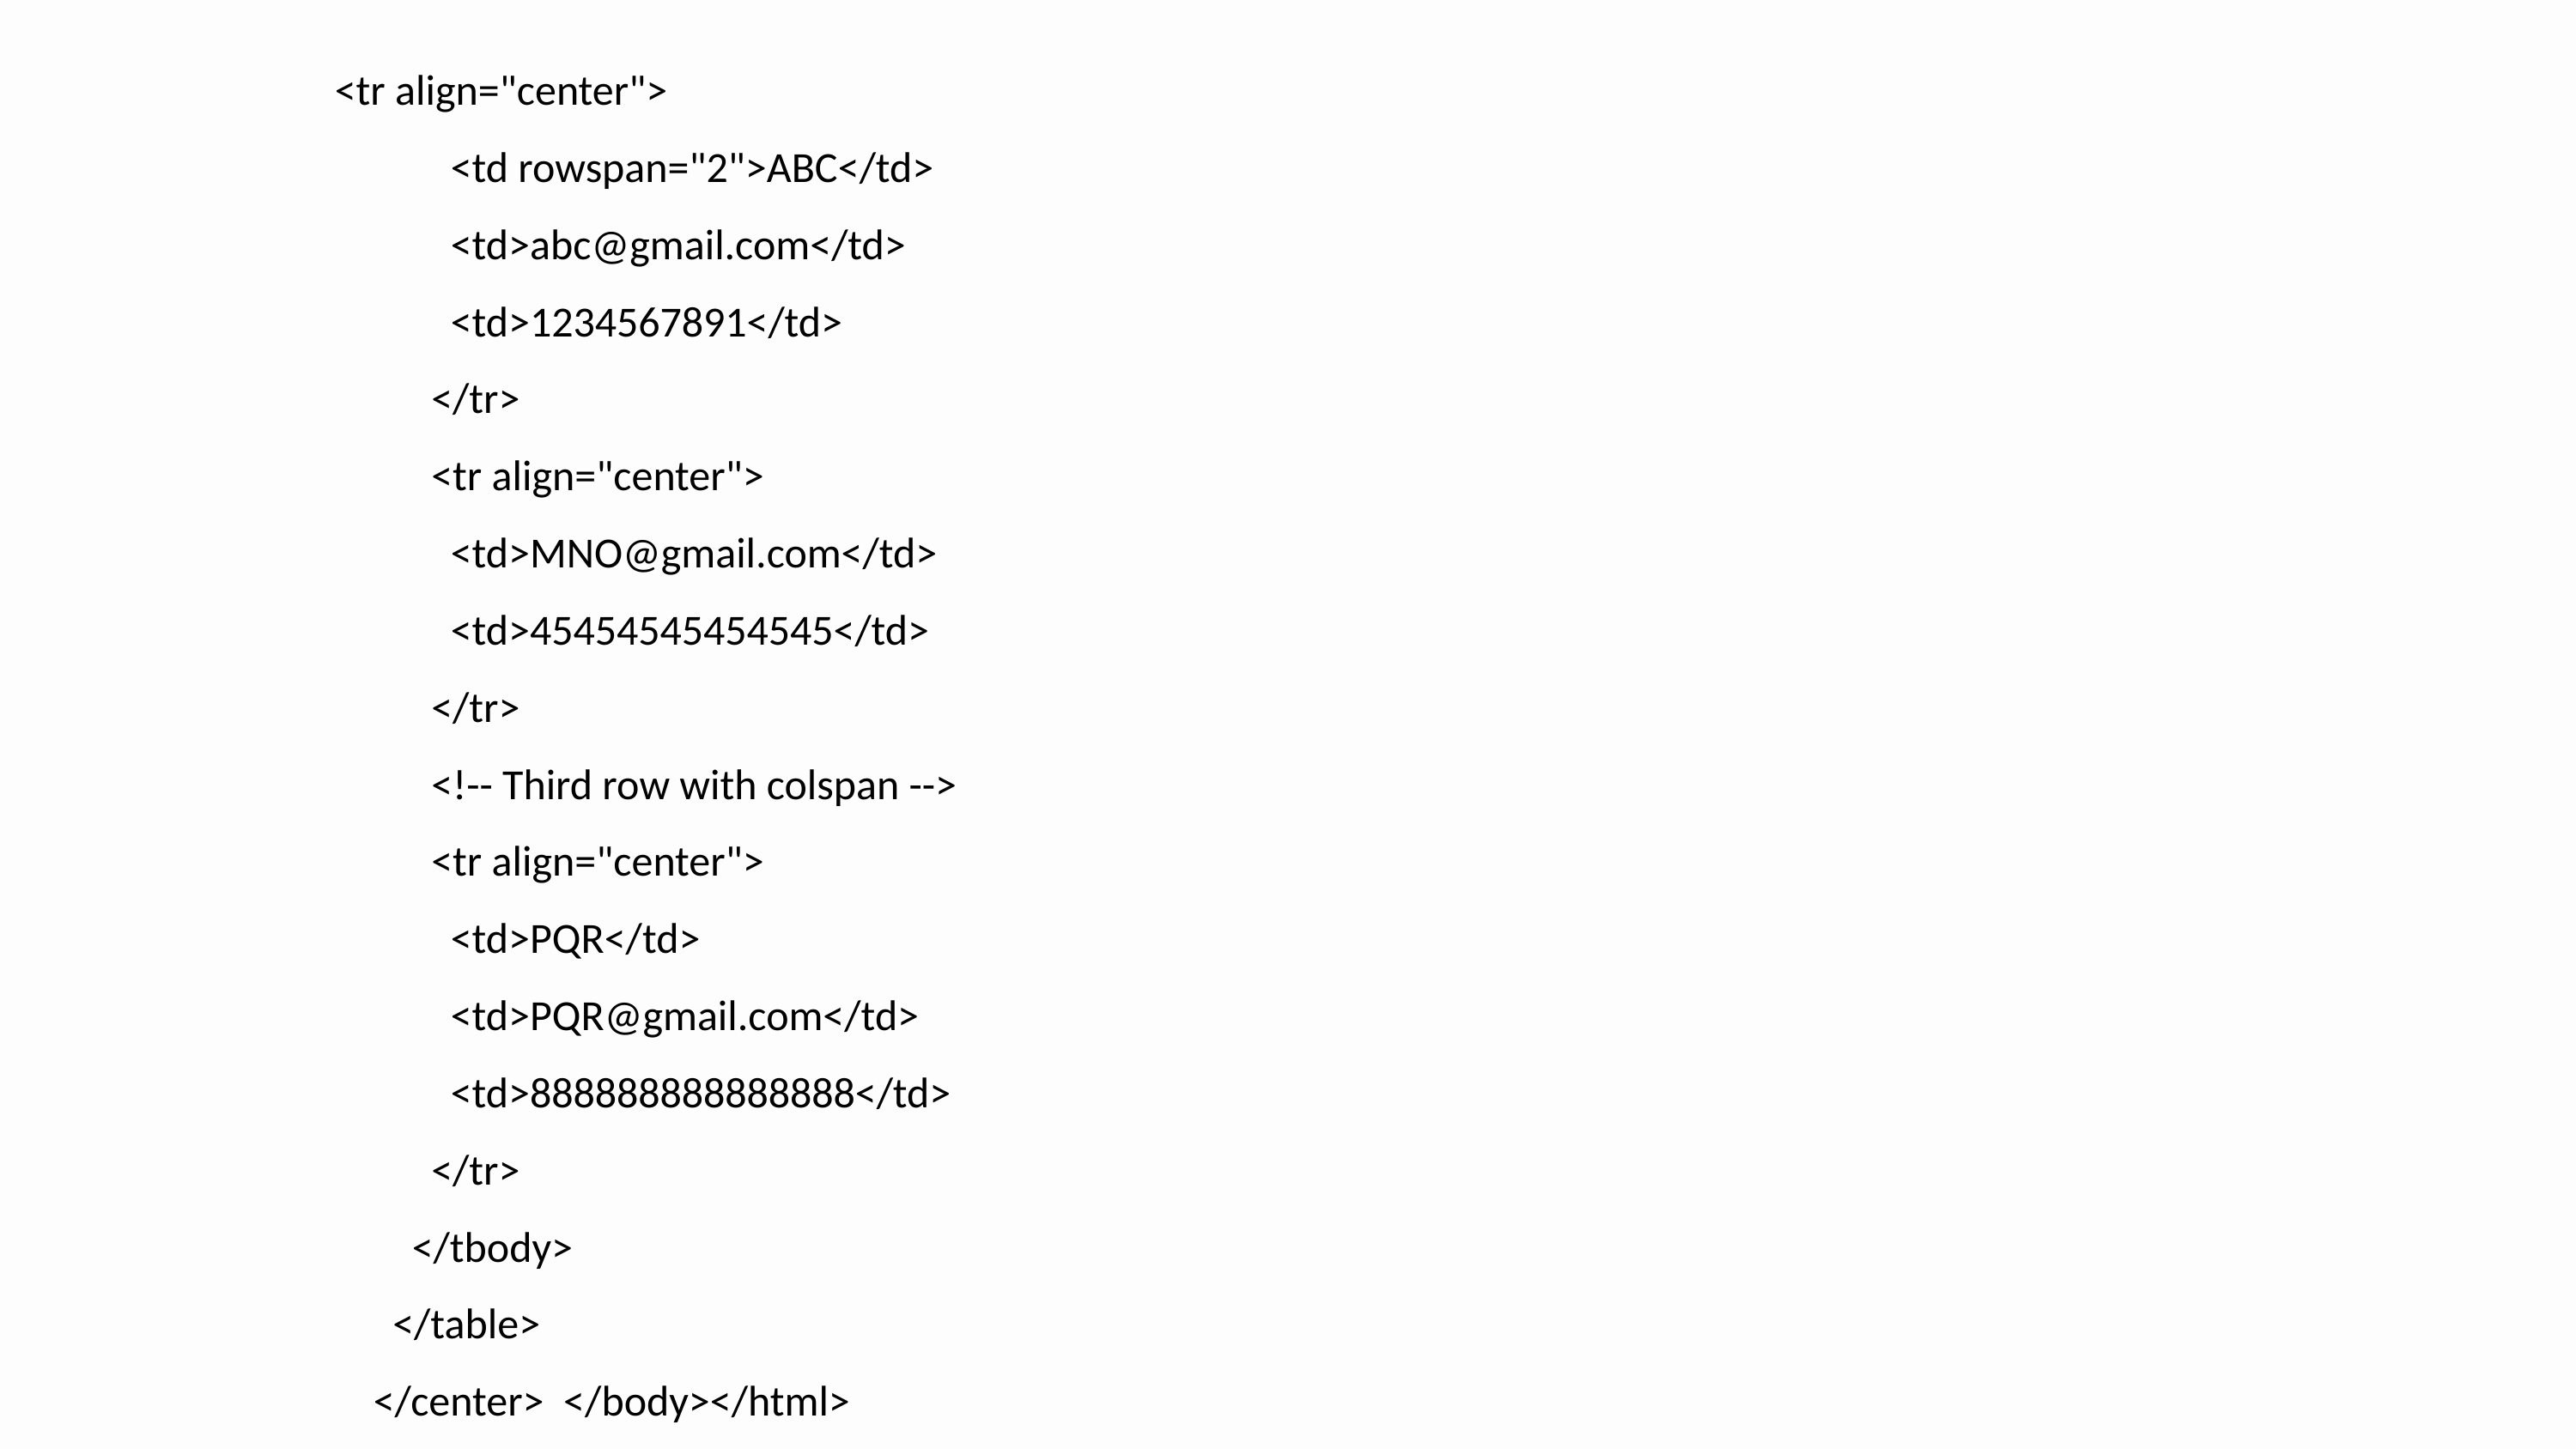

<tr align="center">
            <td rowspan="2">ABC</td>
            <td>abc@gmail.com</td>
            <td>1234567891</td>
          </tr>
          <tr align="center">
            <td>MNO@gmail.com</td>
            <td>45454545454545</td>
          </tr>
          <!-- Third row with colspan -->
          <tr align="center">
            <td>PQR</td>
            <td>PQR@gmail.com</td>
            <td>888888888888888</td>
          </tr>
        </tbody>
      </table>
    </center>  </body></html>